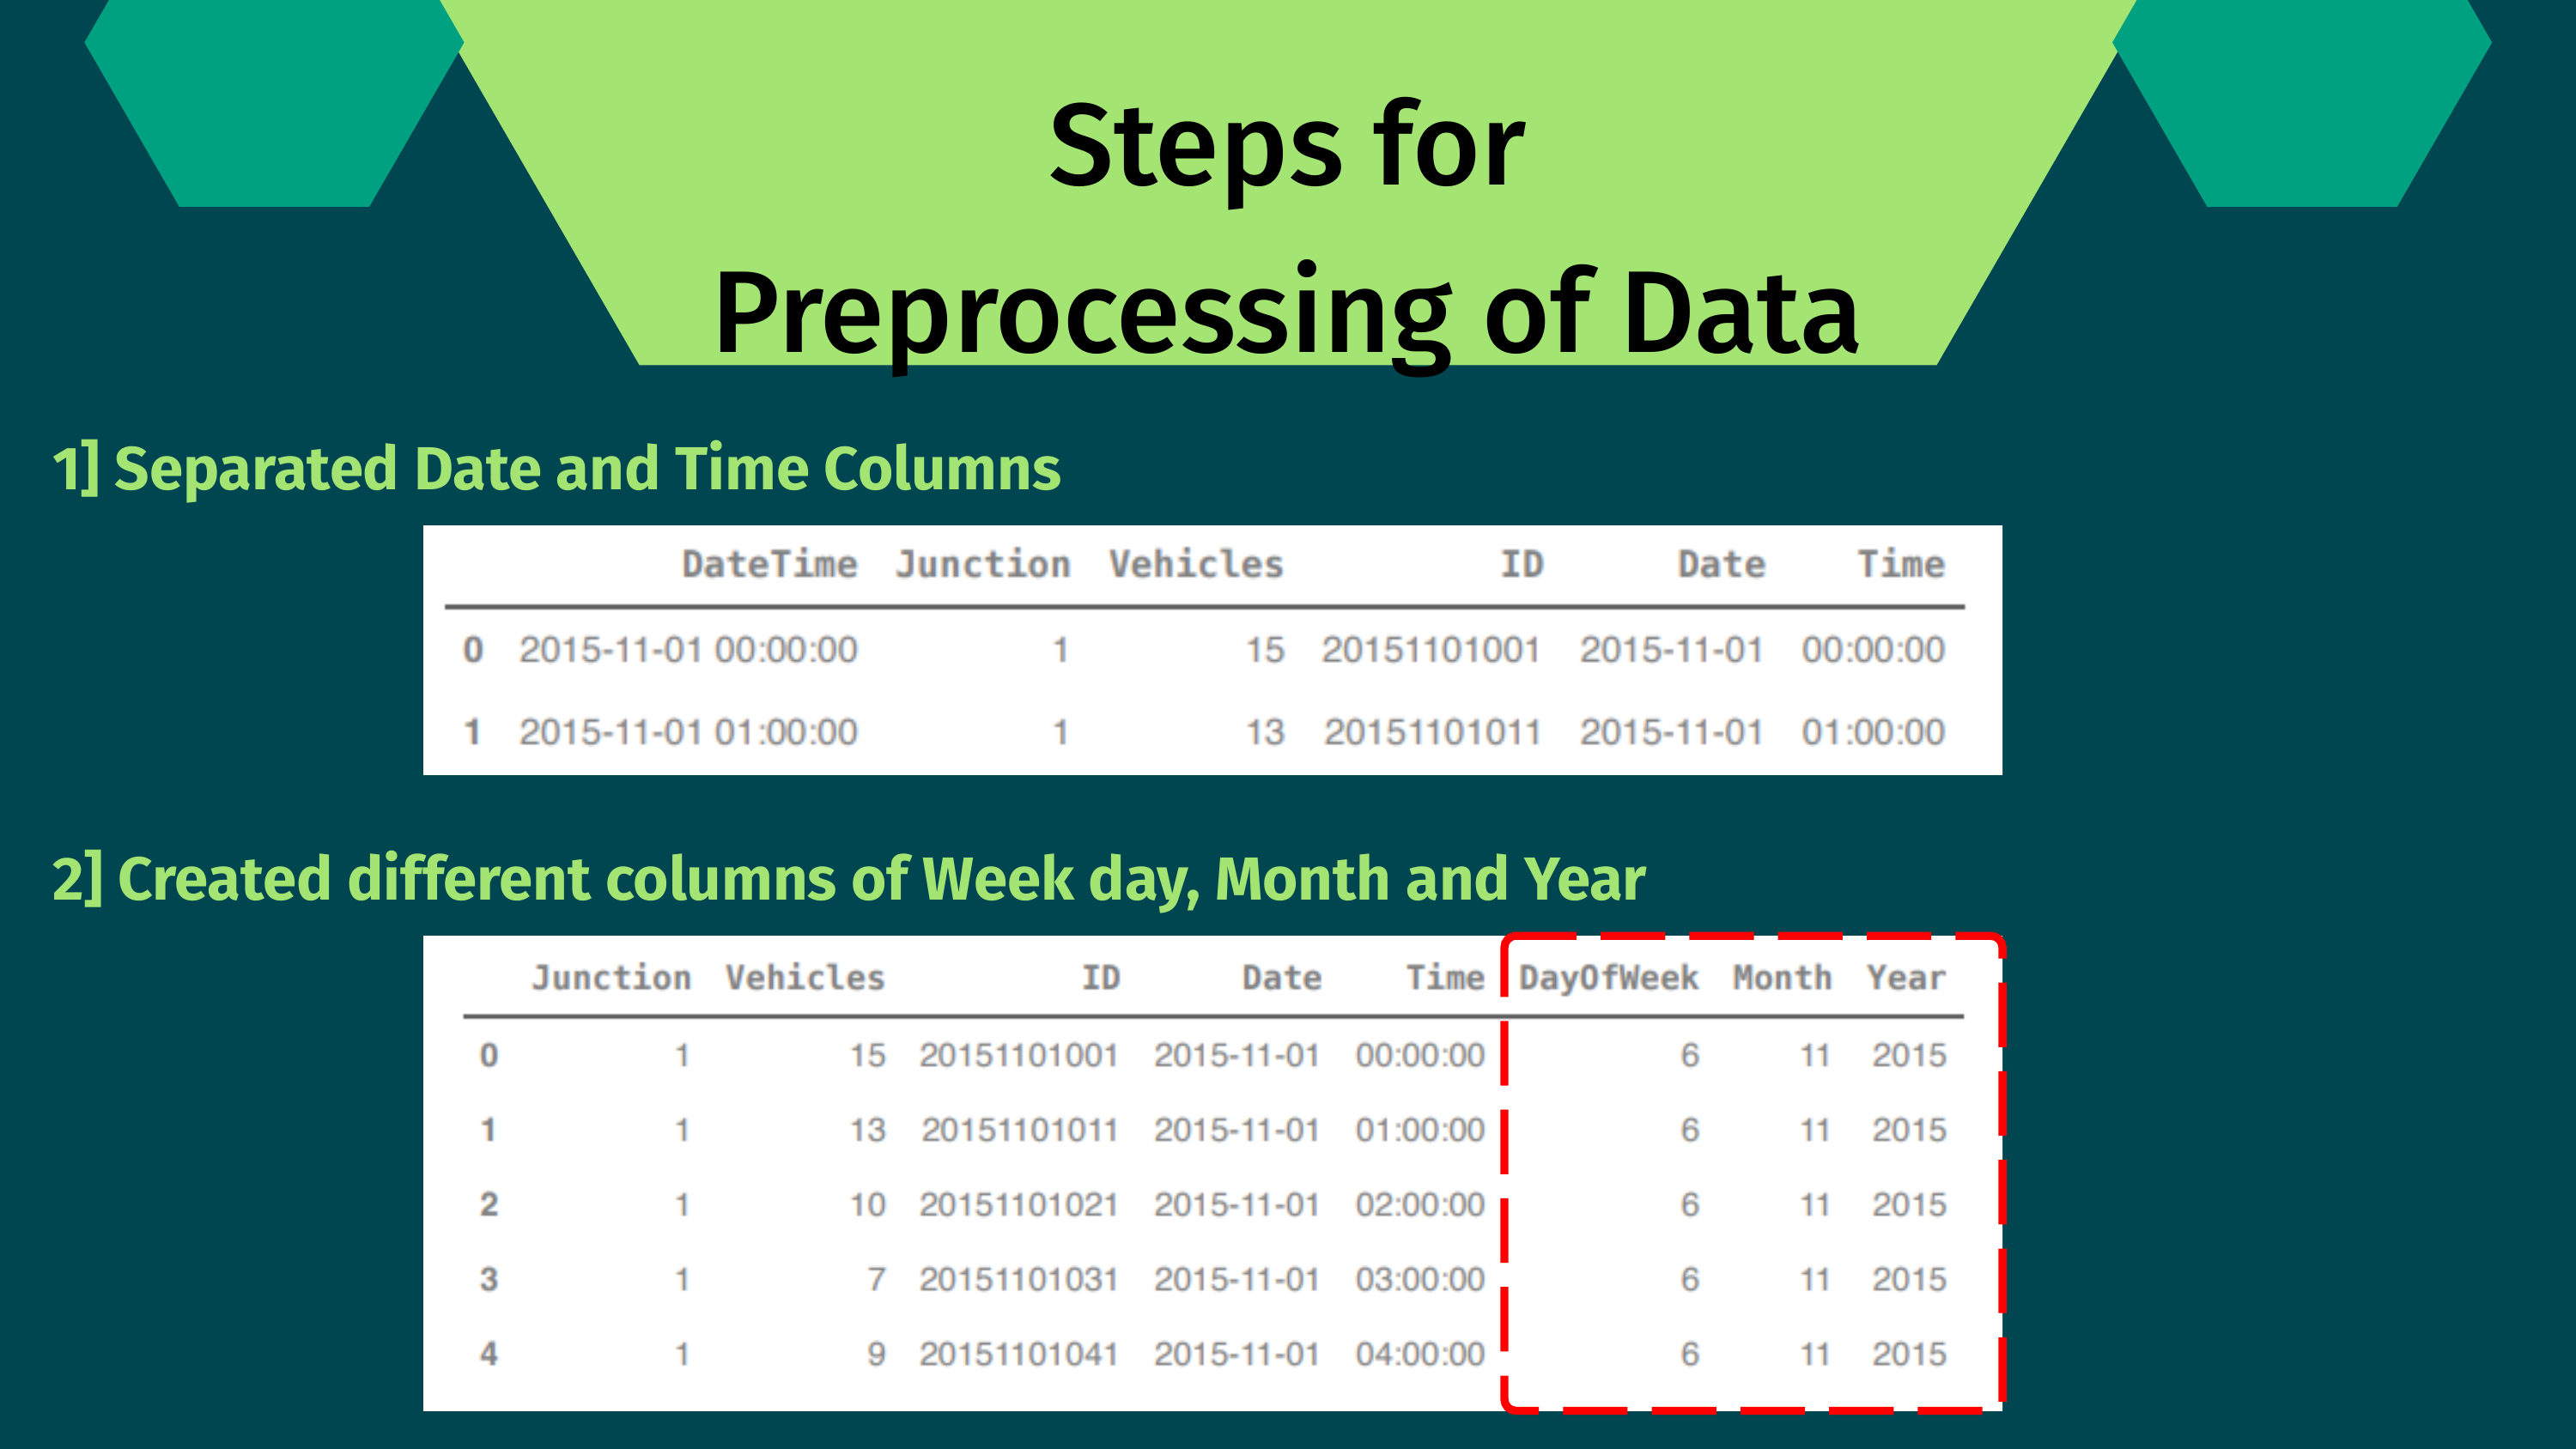

Steps for Preprocessing of Data
1] Separated Date and Time Columns

2] Created different columns of Week day, Month and Year